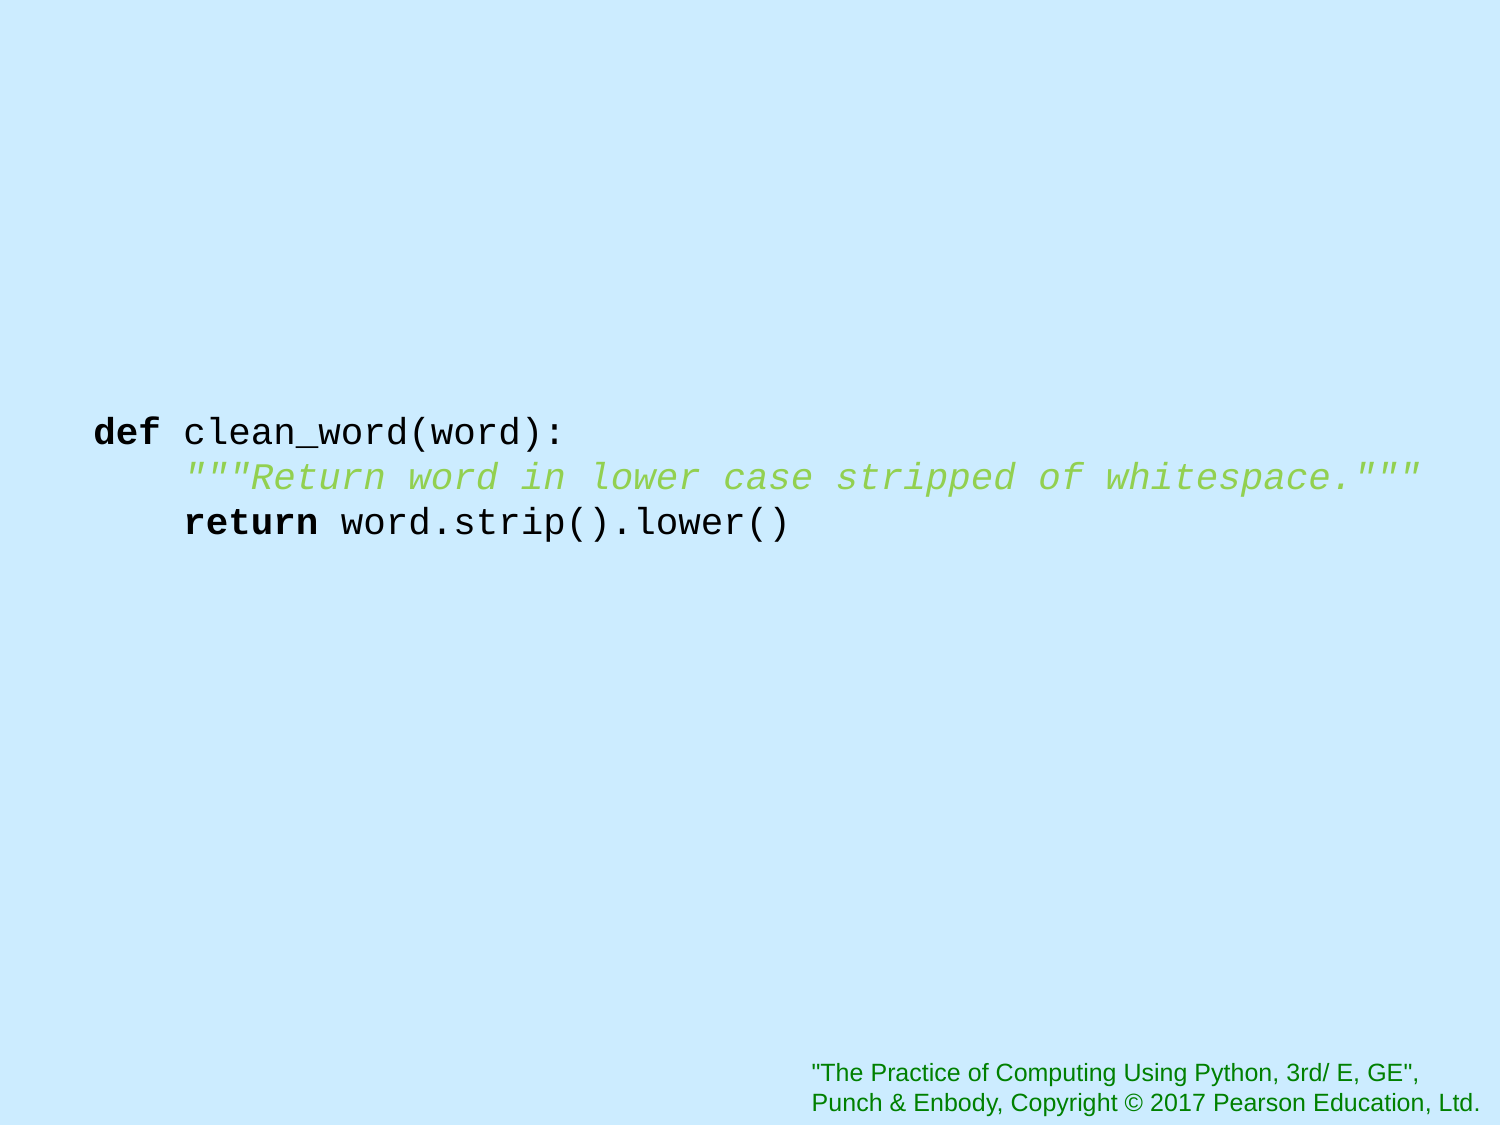

def clean_word(word):
    """Return word in lower case stripped of whitespace."""
    return word.strip().lower()